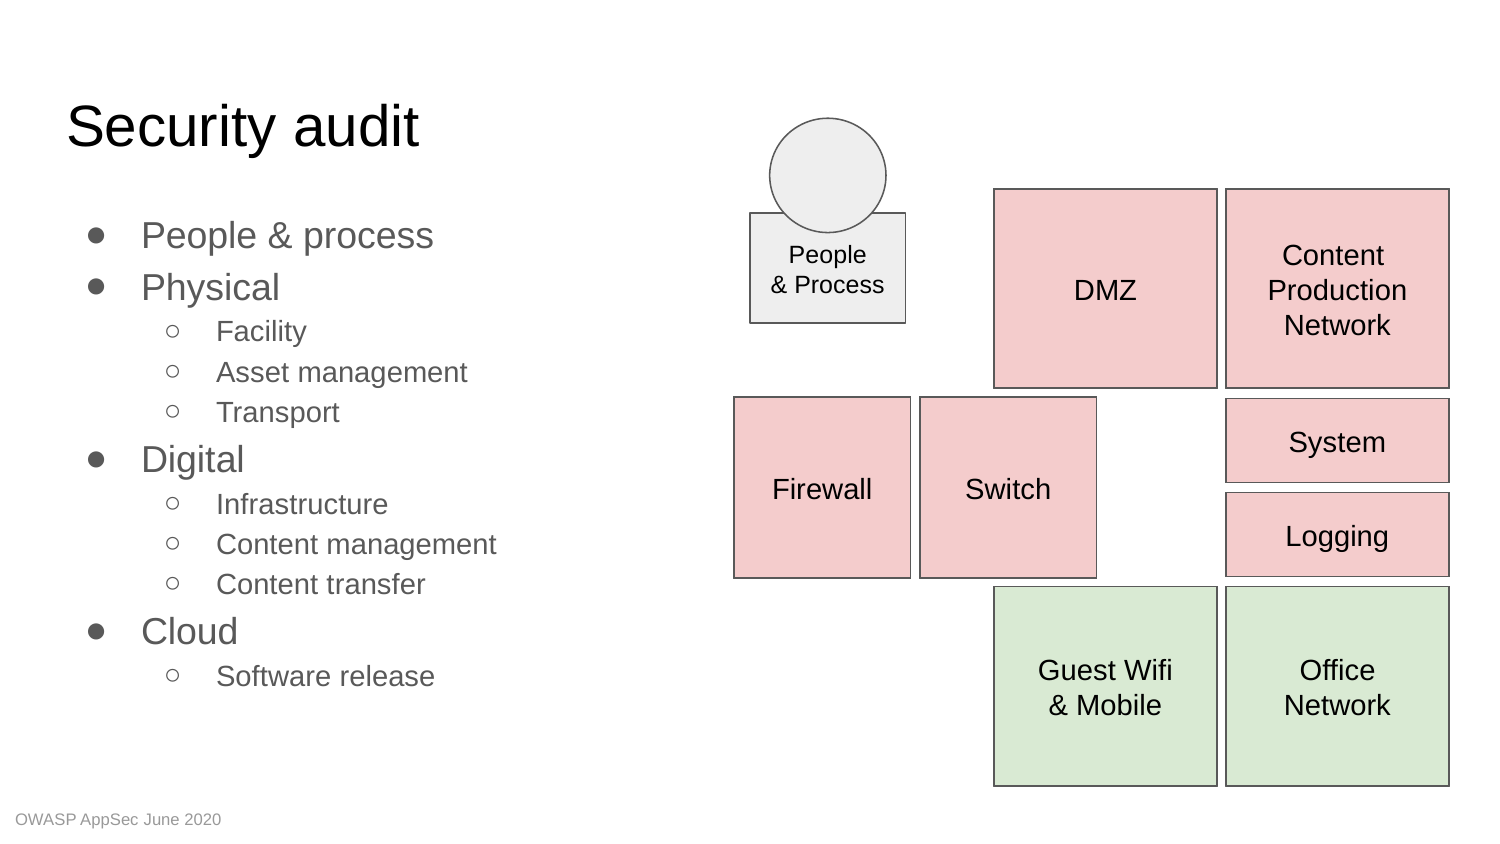

# Security audit

People & process
Physical
Facility
Asset management
Transport
Digital
Infrastructure
Content management
Content transfer
Cloud
Software release
Content
in/out
Content
Production
Perimeter
Security
System
Camera/key
Reception
Office
Content
in/out
Content
Production
Perimeter
Security
System
Camera/key
Reception
Office
DMZ
Content
Production
Network
Firewall
Switch
System
Logging
Guest Wifi
& Mobile
Office
Network
DMZ
Content
Production
Network
Firewall
Switch
System
Logging
People
& Process